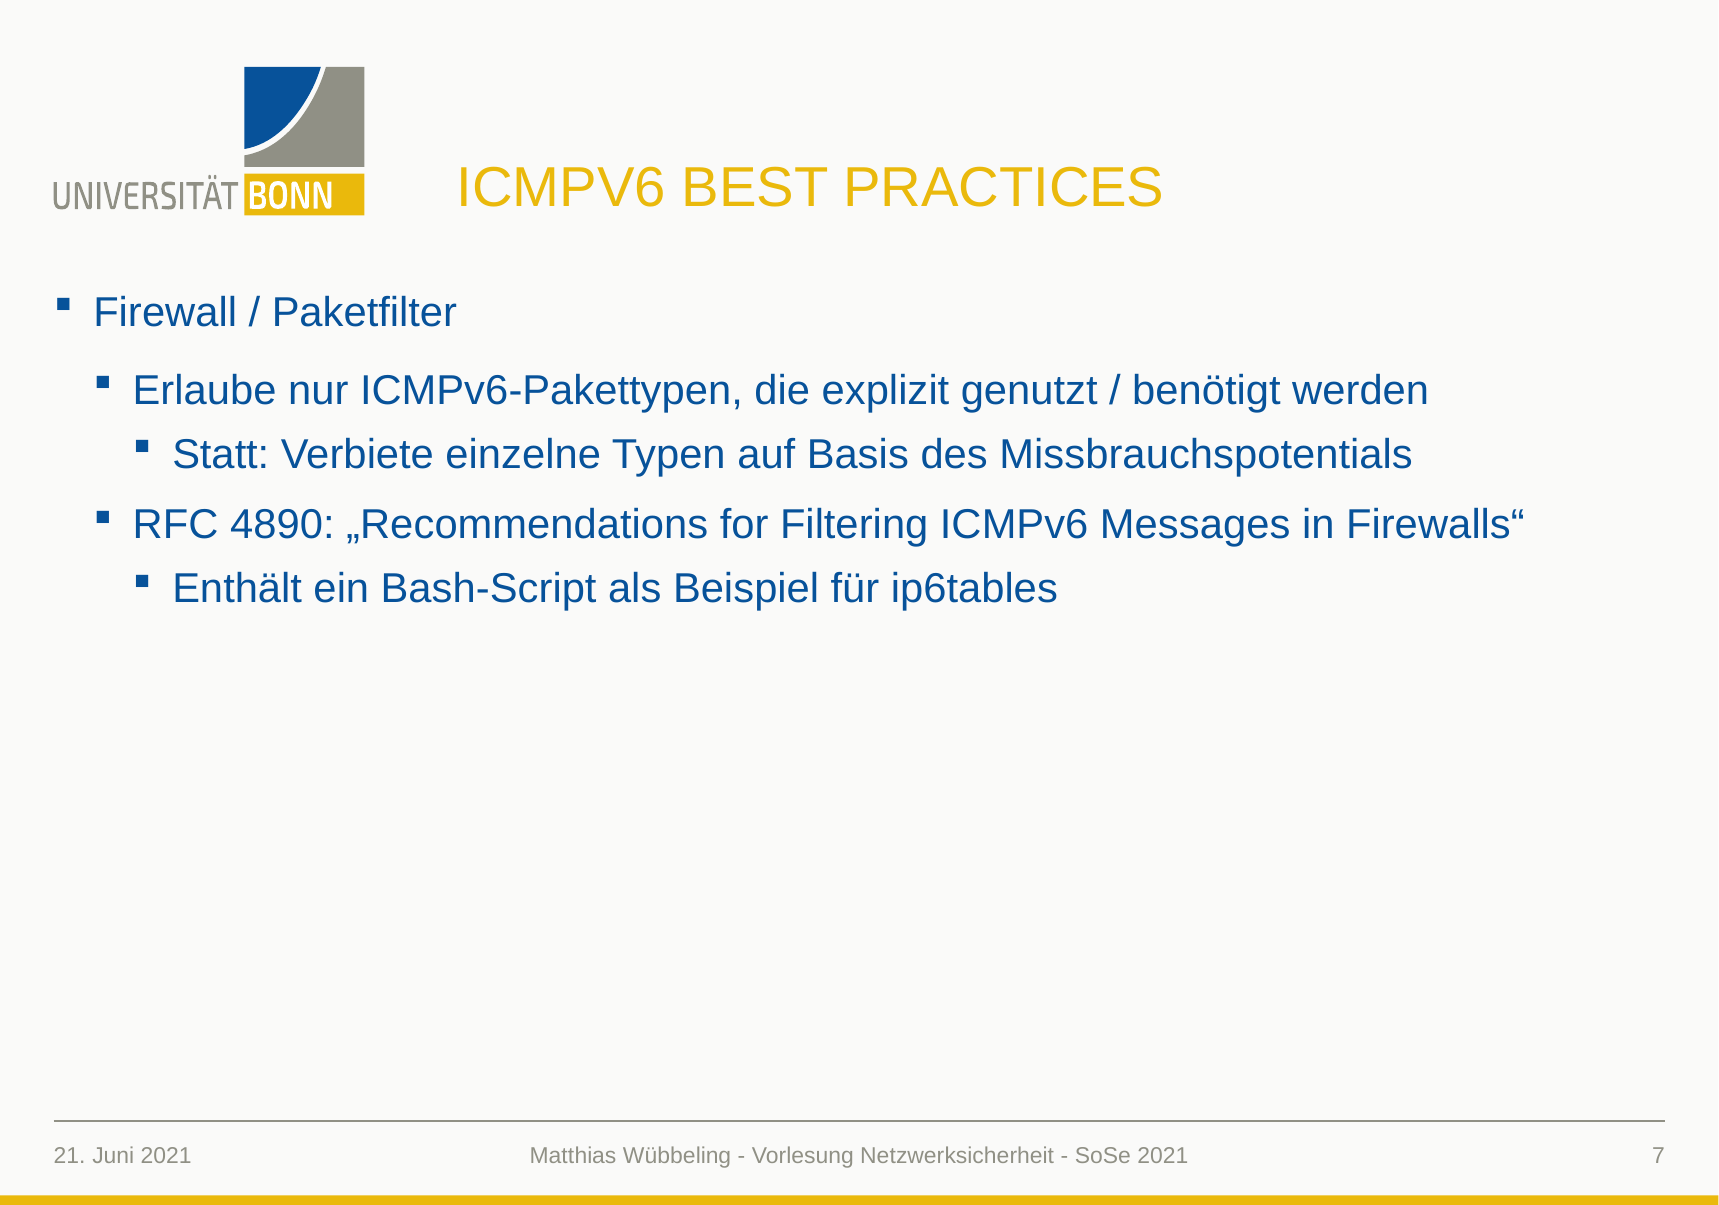

# ICMPv6 Best Practices
Firewall / Paketfilter
Erlaube nur ICMPv6-Pakettypen, die explizit genutzt / benötigt werden
Statt: Verbiete einzelne Typen auf Basis des Missbrauchspotentials
RFC 4890: „Recommendations for Filtering ICMPv6 Messages in Firewalls“
Enthält ein Bash-Script als Beispiel für ip6tables
21. Juni 2021
7
Matthias Wübbeling - Vorlesung Netzwerksicherheit - SoSe 2021